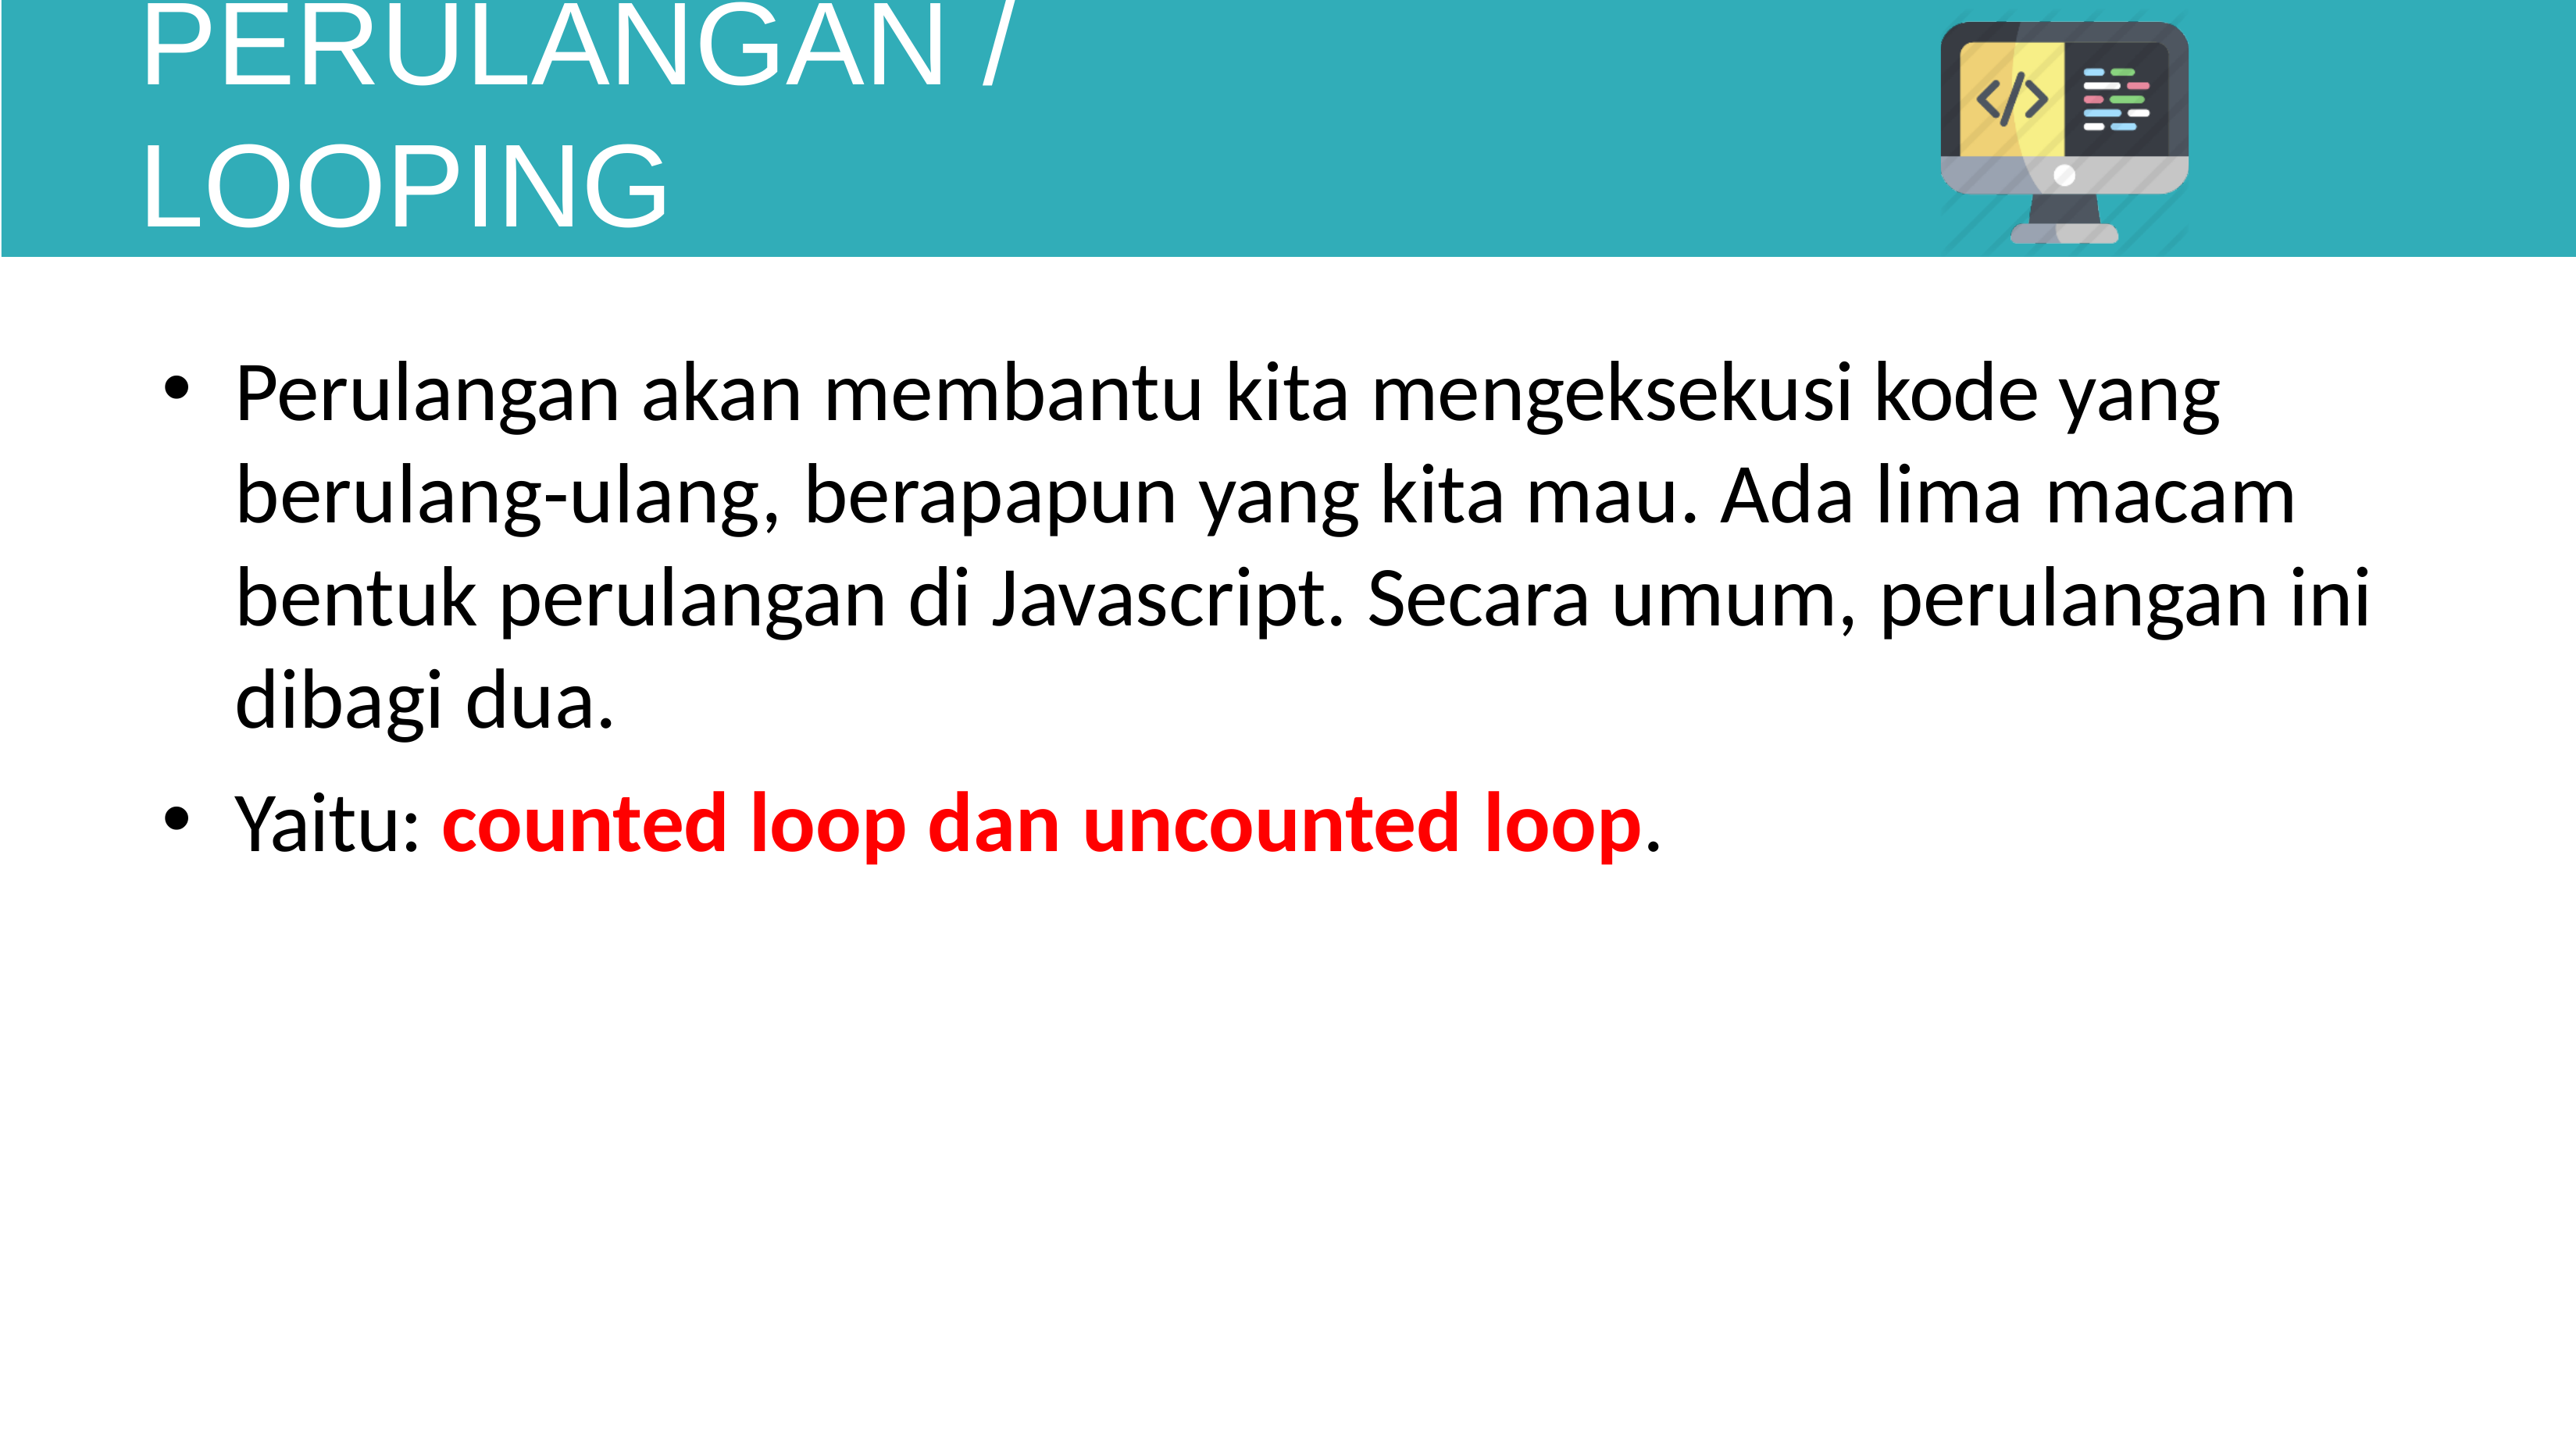

# PERULANGAN / LOOPING
Perulangan akan membantu kita mengeksekusi kode yang  berulang-ulang, berapapun yang kita mau. Ada lima macam  bentuk perulangan di Javascript. Secara umum, perulangan ini  dibagi dua.
Yaitu: counted loop dan uncounted loop.